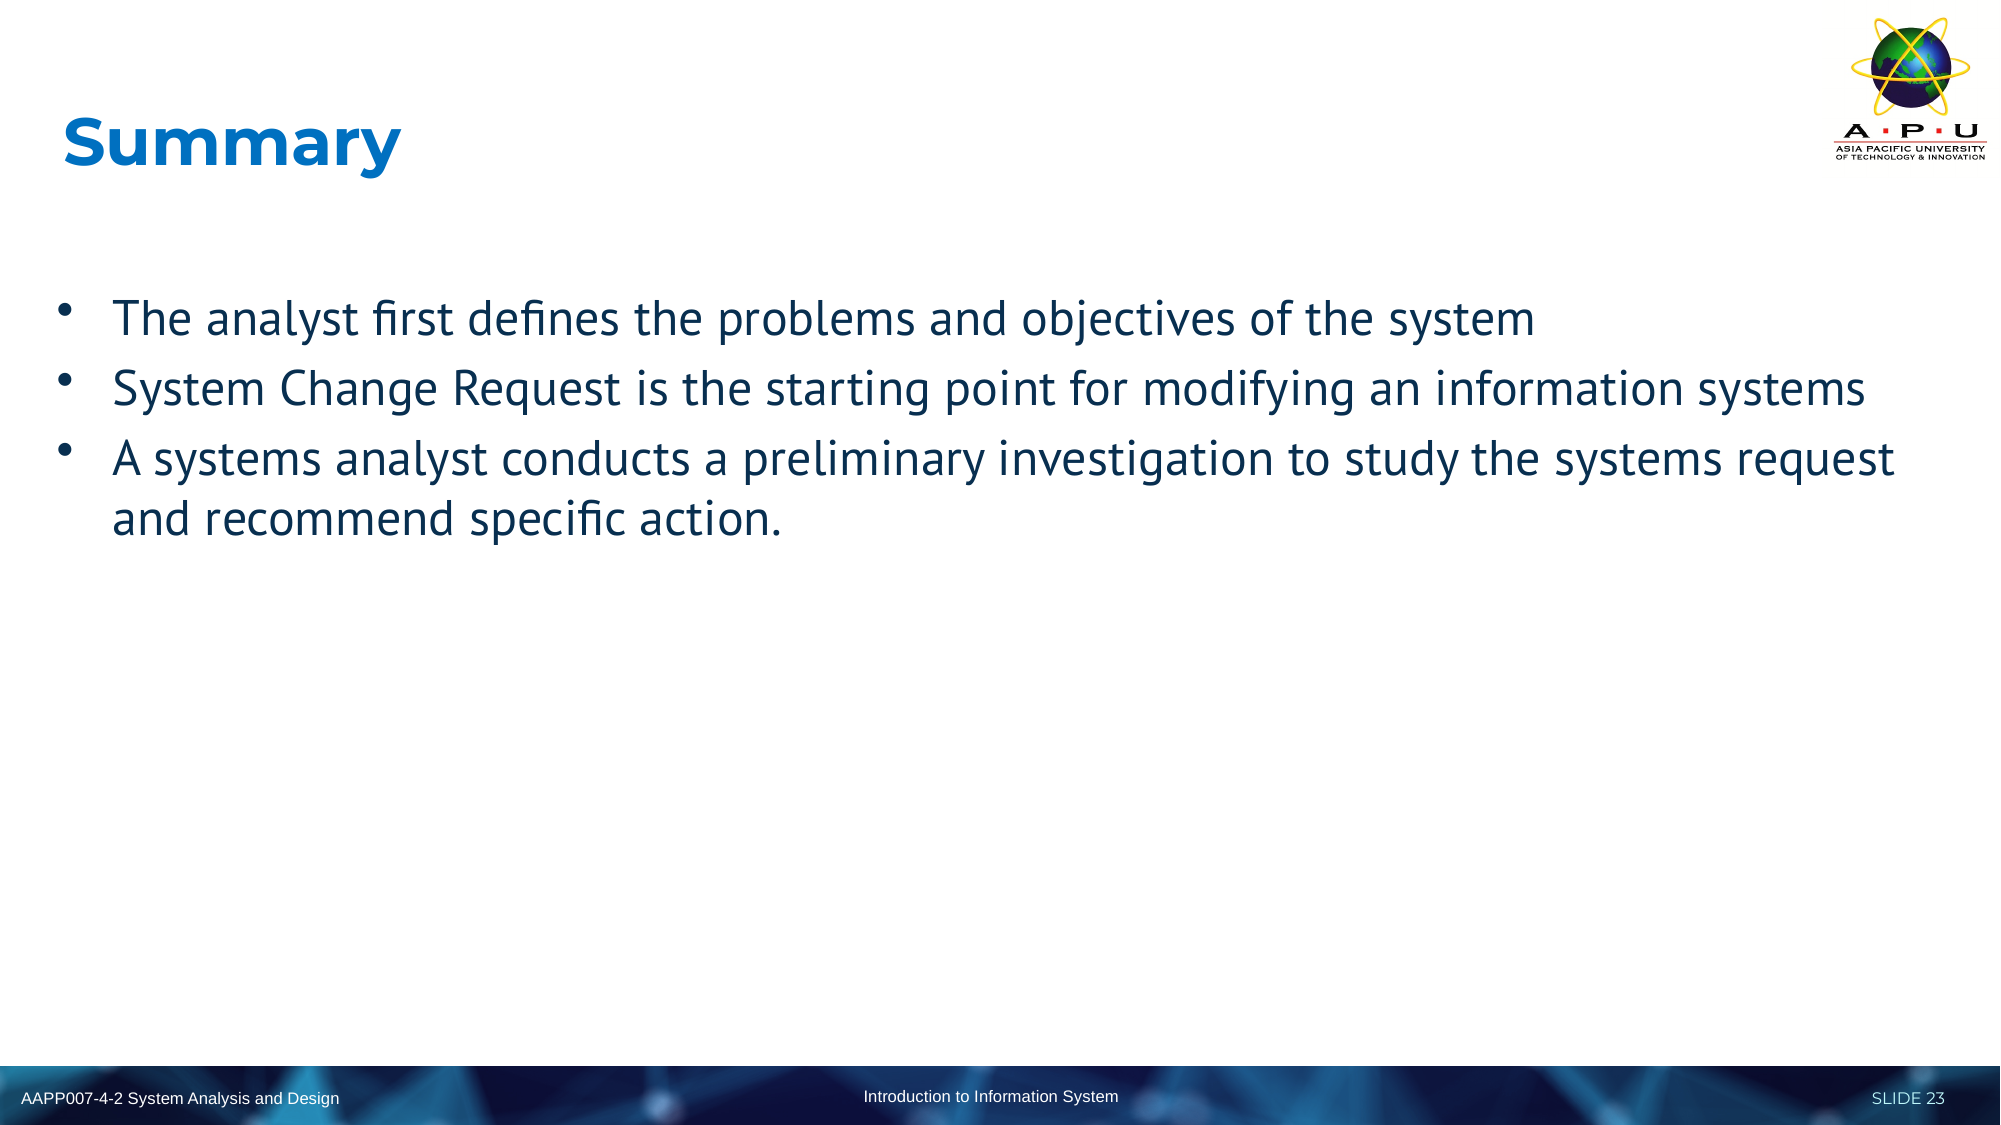

# Summary
The analyst first defines the problems and objectives of the system
System Change Request is the starting point for modifying an information systems
A systems analyst conducts a preliminary investigation to study the systems request and recommend specific action.